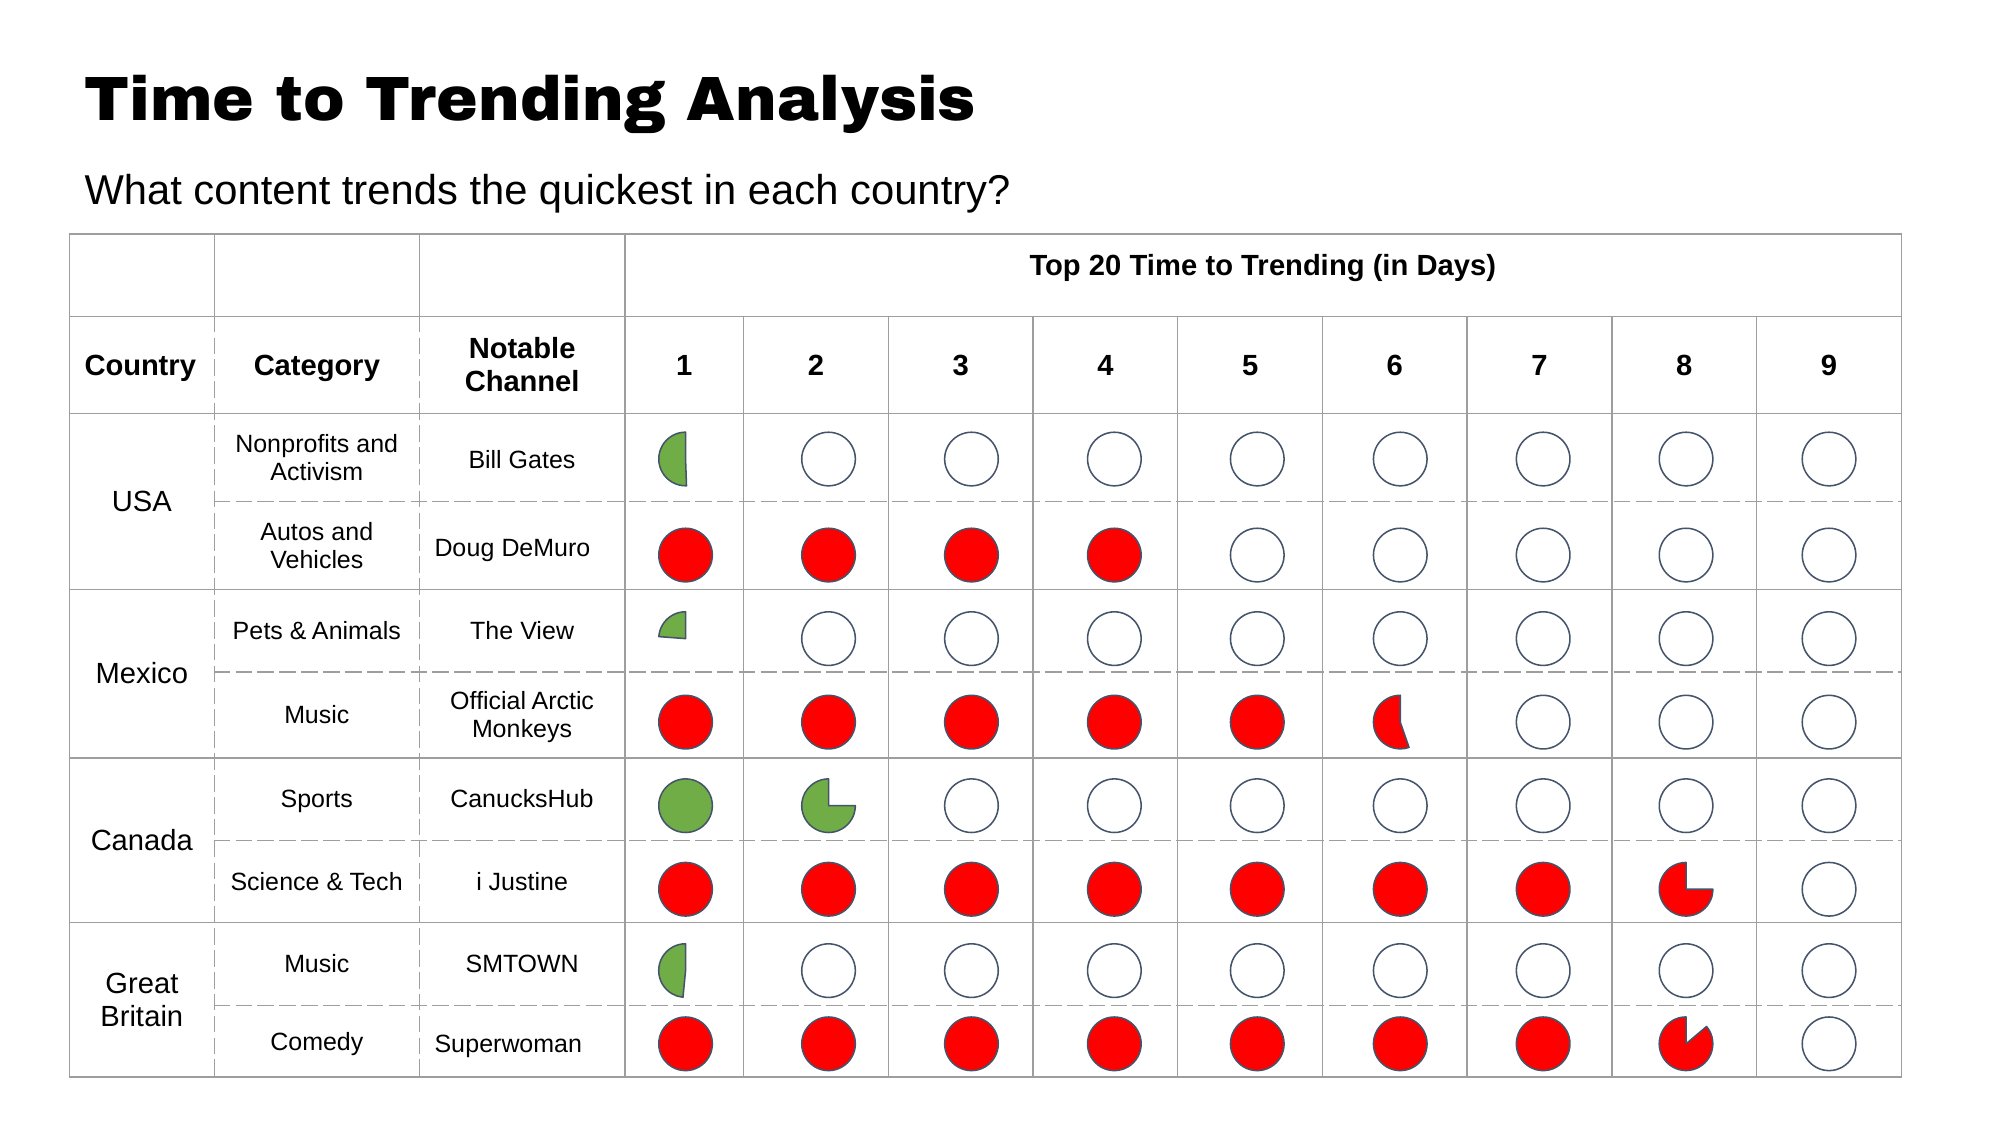

# Time to Trending Analysis
What content trends the quickest in each country?
|  |  |  | Top 20 Time to Trending (in Days) |  |  |  |  |  |  |  |  |
| --- | --- | --- | --- | --- | --- | --- | --- | --- | --- | --- | --- |
| Country | Category | Notable Channel | 1 | 2 | 3 | 4 | 5 | 6 | 7 | 8 | 9 |
| USA | Nonprofits and Activism | Bill Gates |  |  |  |  |  |  |  |  |  |
|  | Autos and Vehicles | Doug DeMuro |  |  |  |  |  |  |  |  |  |
| Mexico | Pets & Animals | The View |  |  |  |  |  |  |  |  |  |
|  | Music | Official Arctic Monkeys |  |  |  |  |  |  |  |  |  |
| Canada | Sports | CanucksHub |  |  |  |  |  |  |  |  |  |
|  | Science & Tech | i Justine |  |  |  |  |  |  |  |  |  |
| Great Britain | Music | SMTOWN |  |  |  |  |  |  |  |  |  |
|  | Comedy | Superwoman |  |  |  |  |  |  |  |  |  |